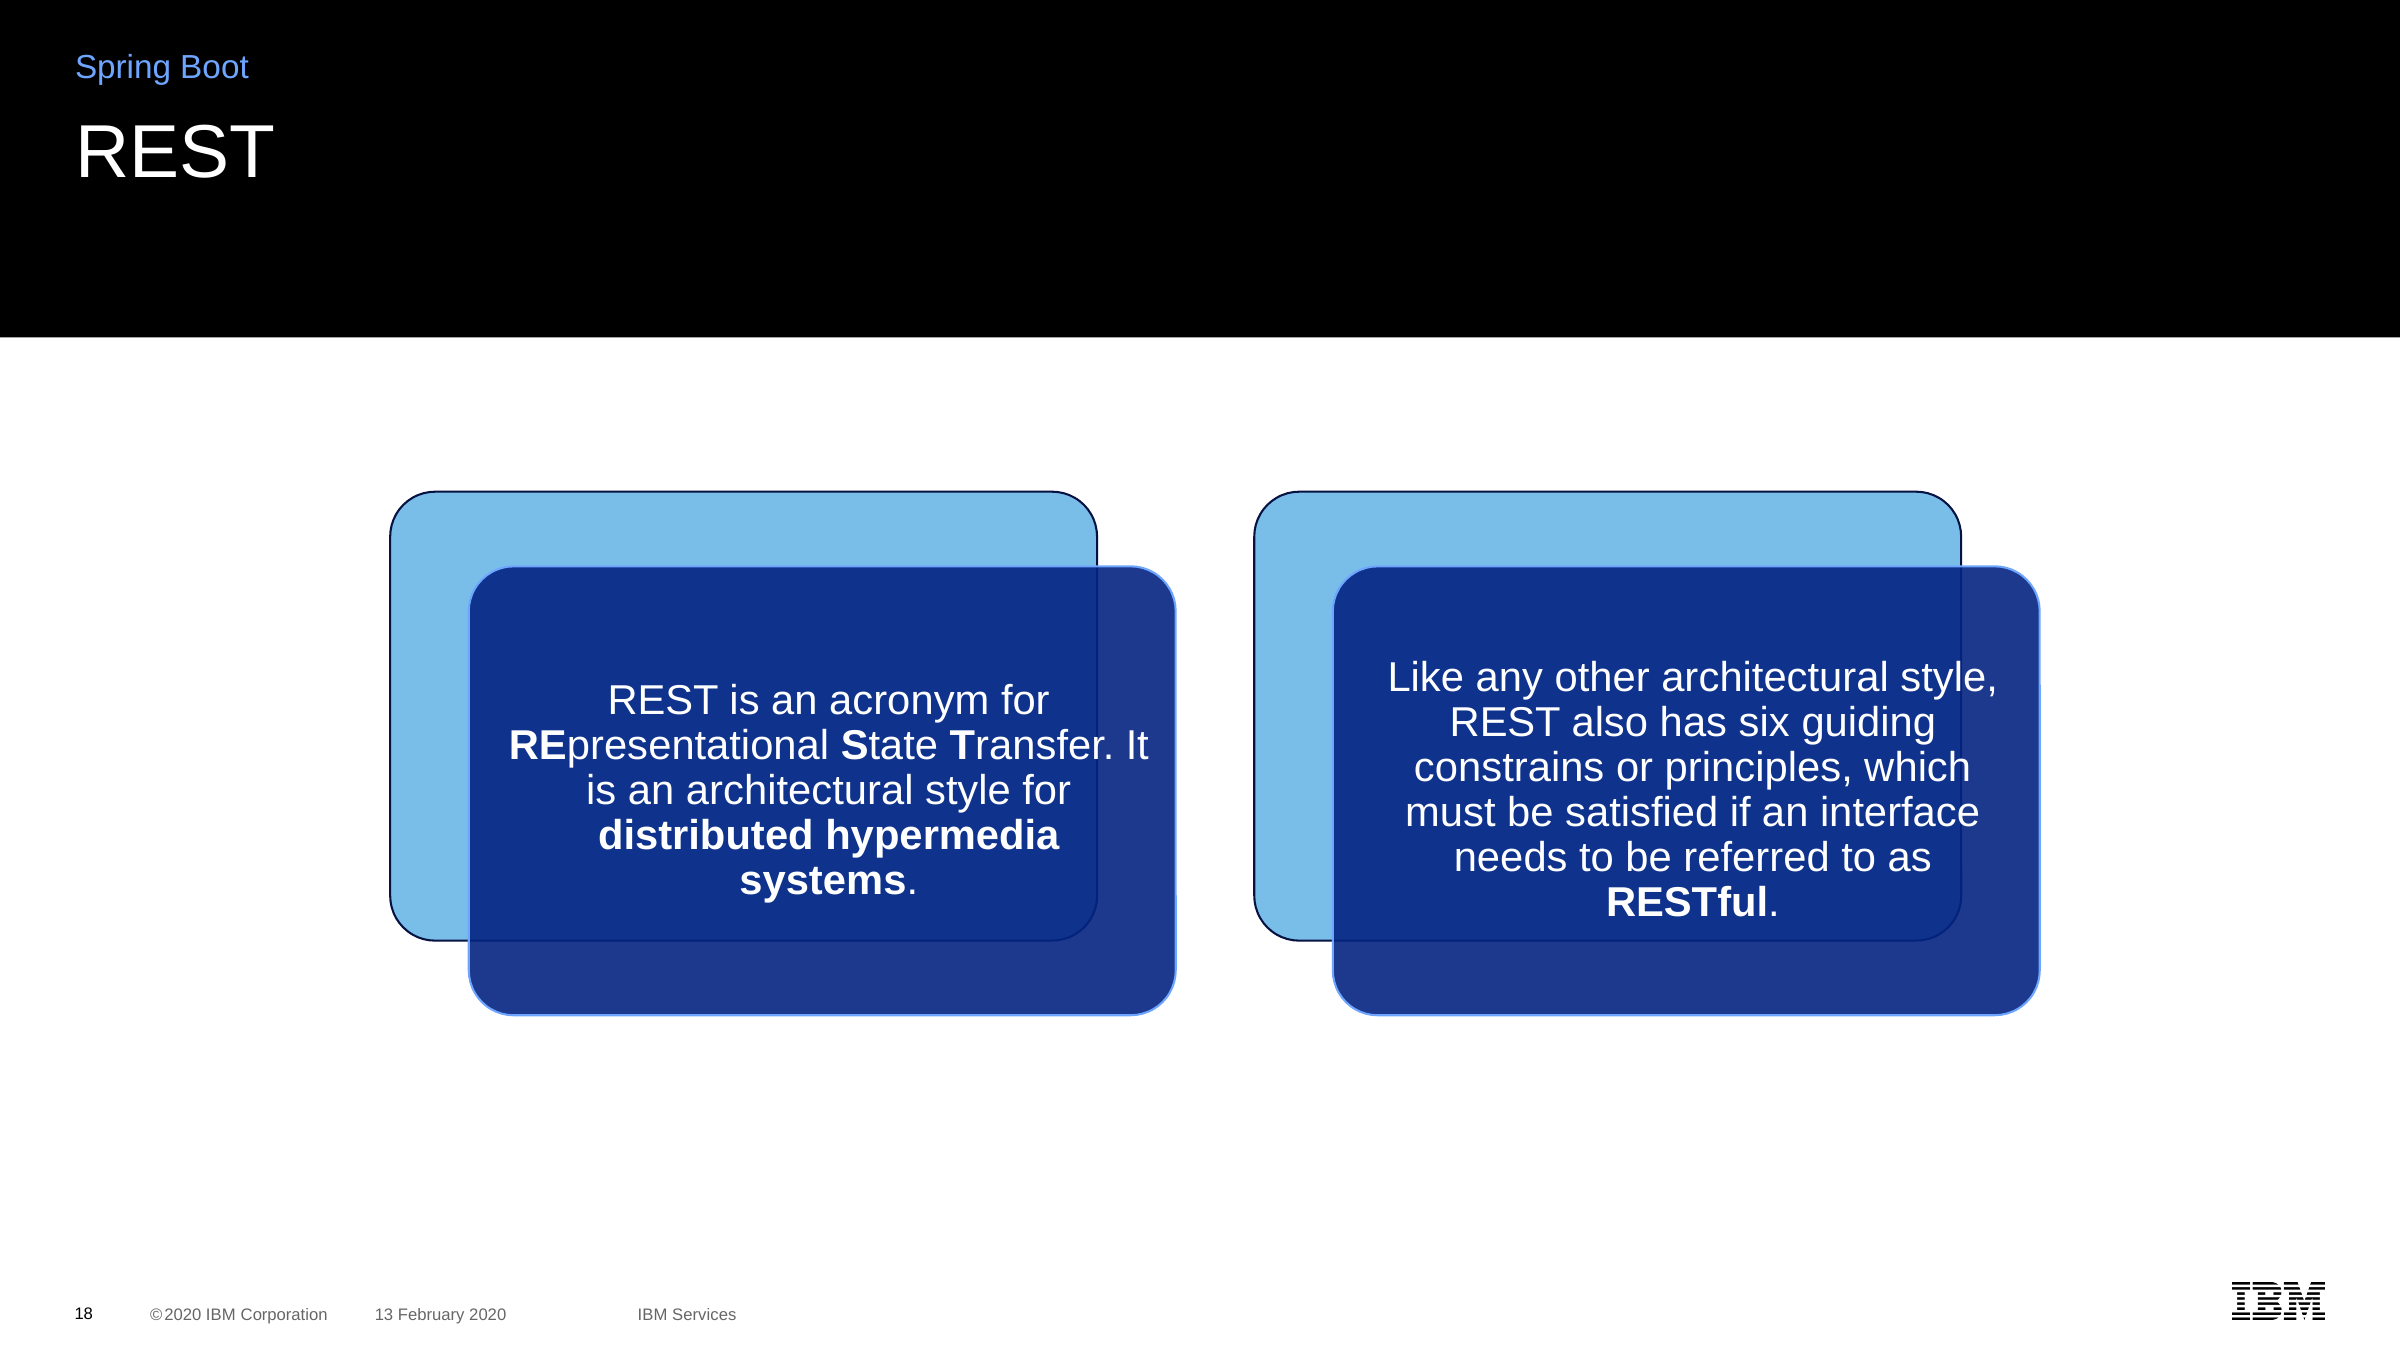

Spring Boot

# REST
REST is an acronym for REpresentational State Transfer. It is an architectural style for distributed hypermedia systems.
Like any other architectural style, REST also has six guiding constrains or principles, which must be satisfied if an interface needs to be referred to as RESTful.